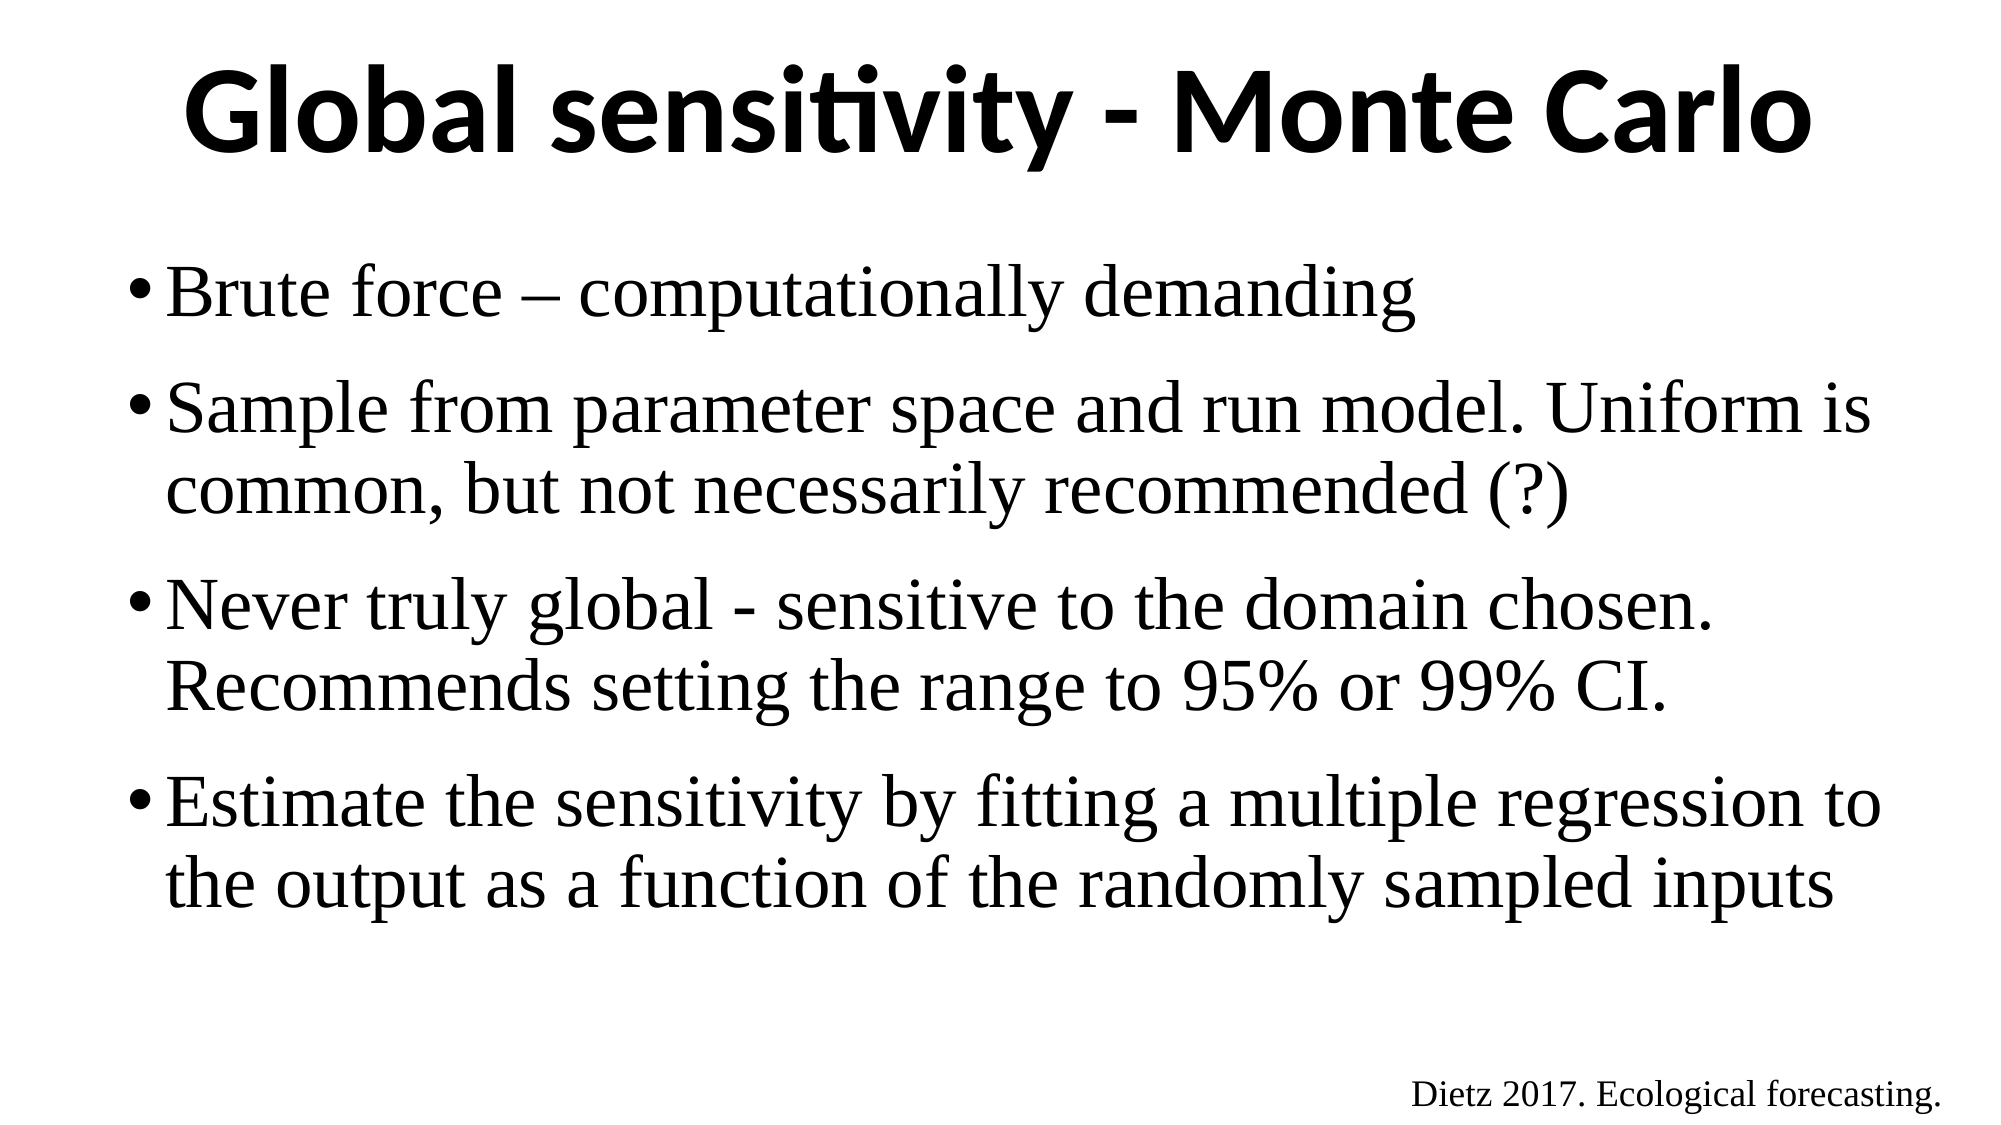

# Global sensitivity - Monte Carlo
Brute force – computationally demanding
Sample from parameter space and run model. Uniform is common, but not necessarily recommended (?)
Never truly global - sensitive to the domain chosen. Recommends setting the range to 95% or 99% CI.
Estimate the sensitivity by fitting a multiple regression to the output as a function of the randomly sampled inputs
Dietz 2017. Ecological forecasting.